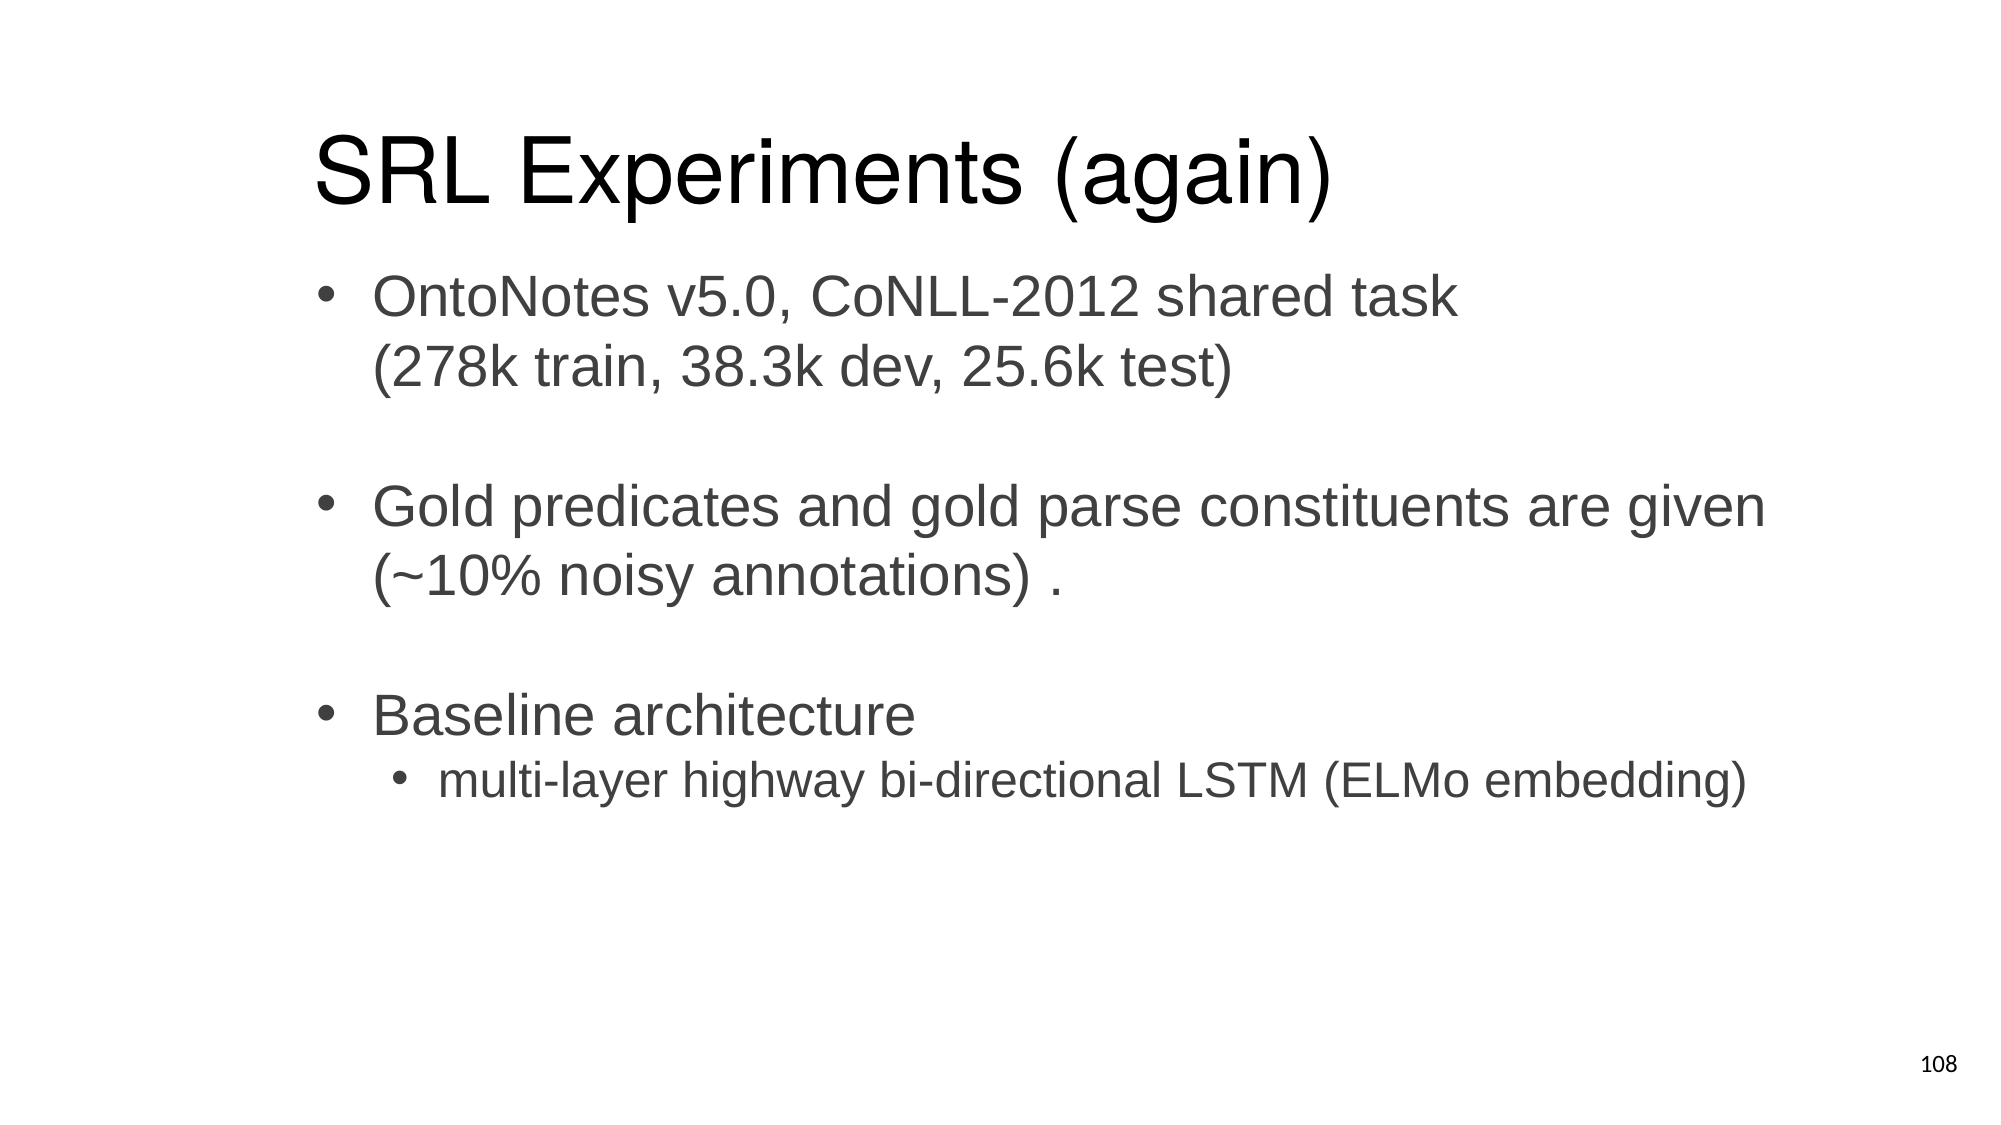

# SRL Experiments (again)

OntoNotes v5.0, CoNLL-2012 shared task
(278k train, 38.3k dev, 25.6k test)

Gold predicates and gold parse constituents are given
(~10% noisy annotations) .

Baseline architecture
multi-layer highway bi-directional LSTM (ELMo embedding)

108